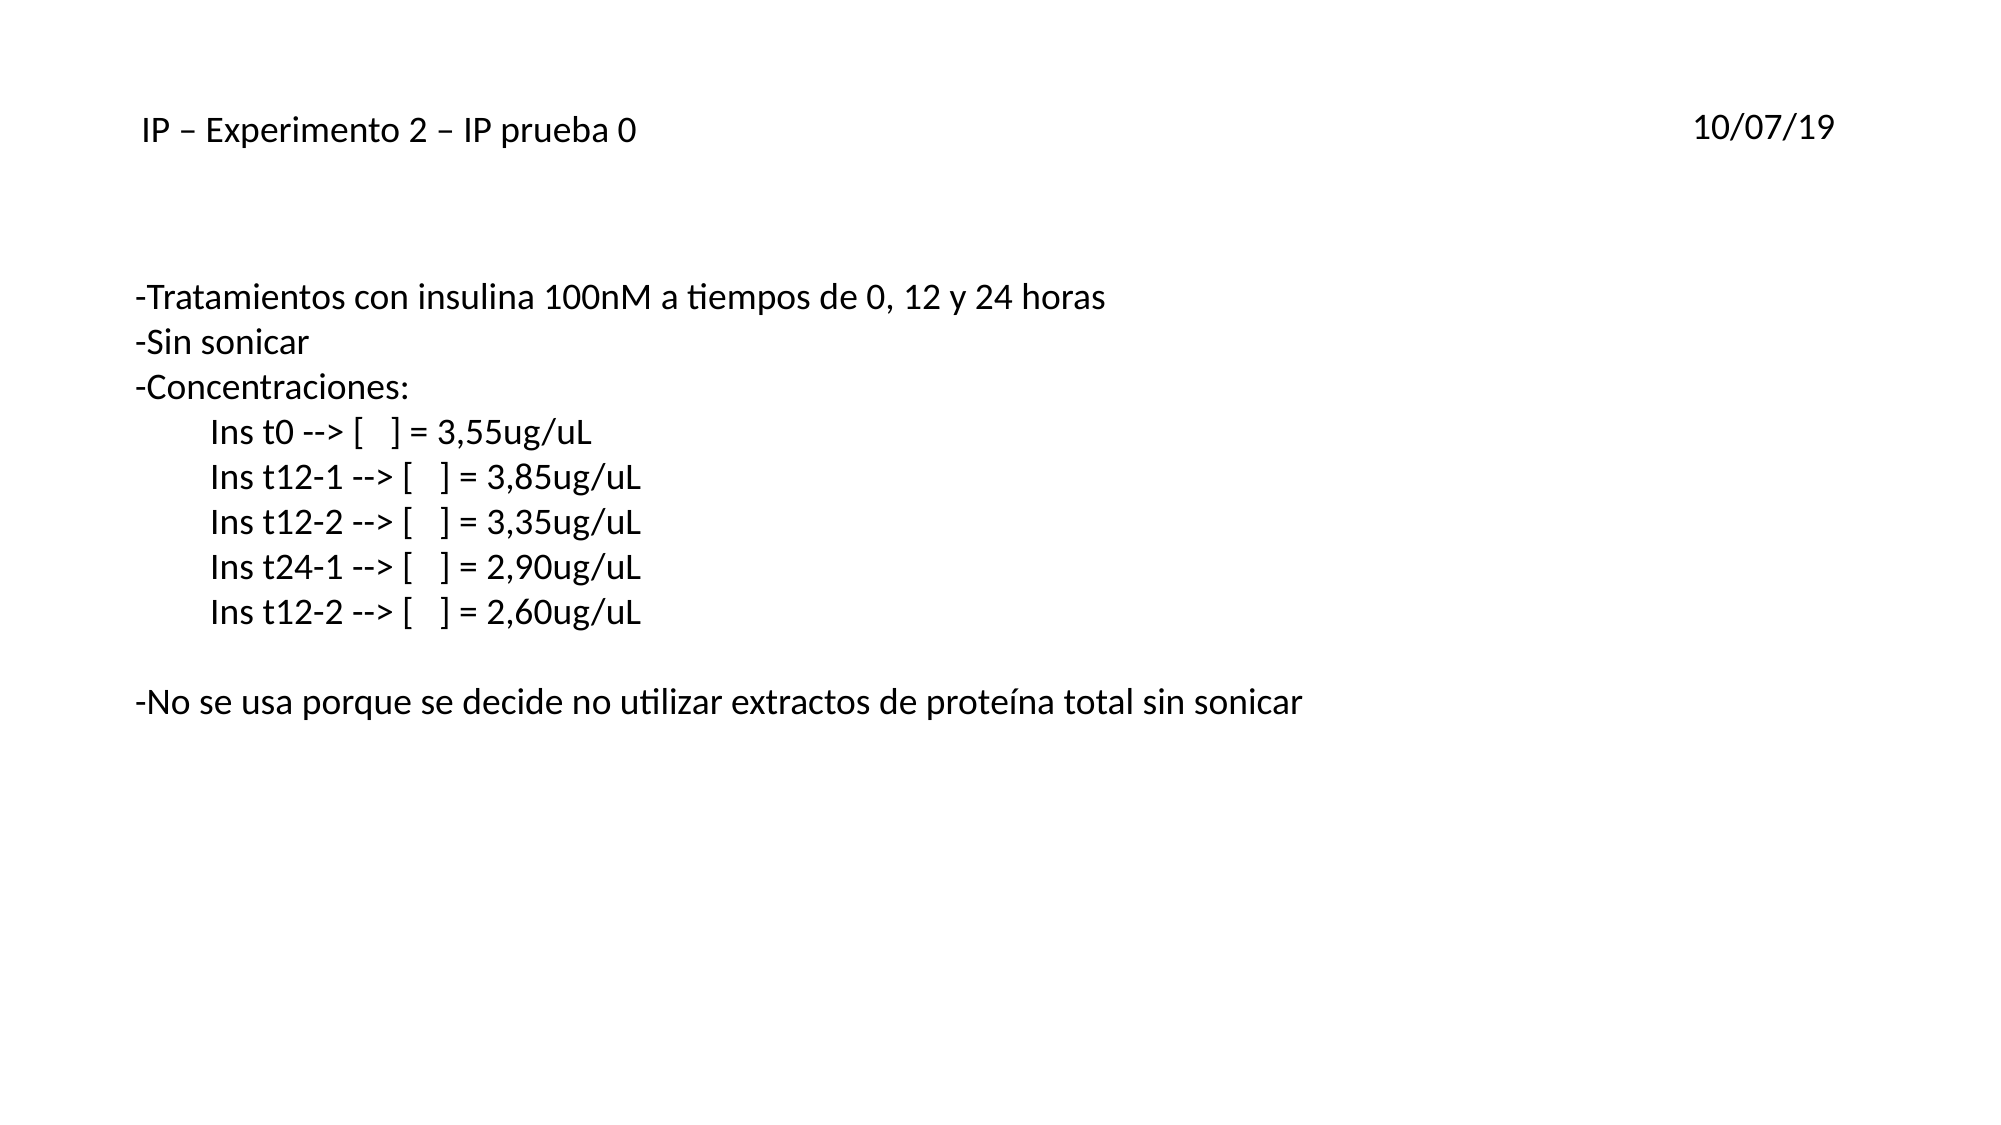

10/07/19
IP – Experimento 2 – IP prueba 0
-Tratamientos con insulina 100nM a tiempos de 0, 12 y 24 horas
-Sin sonicar
-Concentraciones:
Ins t0 --> [   ] = 3,55ug/uL
Ins t12-1 --> [   ] = 3,85ug/uL
Ins t12-2 --> [   ] = 3,35ug/uL
Ins t24-1 --> [   ] = 2,90ug/uL
Ins t12-2 --> [   ] = 2,60ug/uL

-No se usa porque se decide no utilizar extractos de proteína total sin sonicar